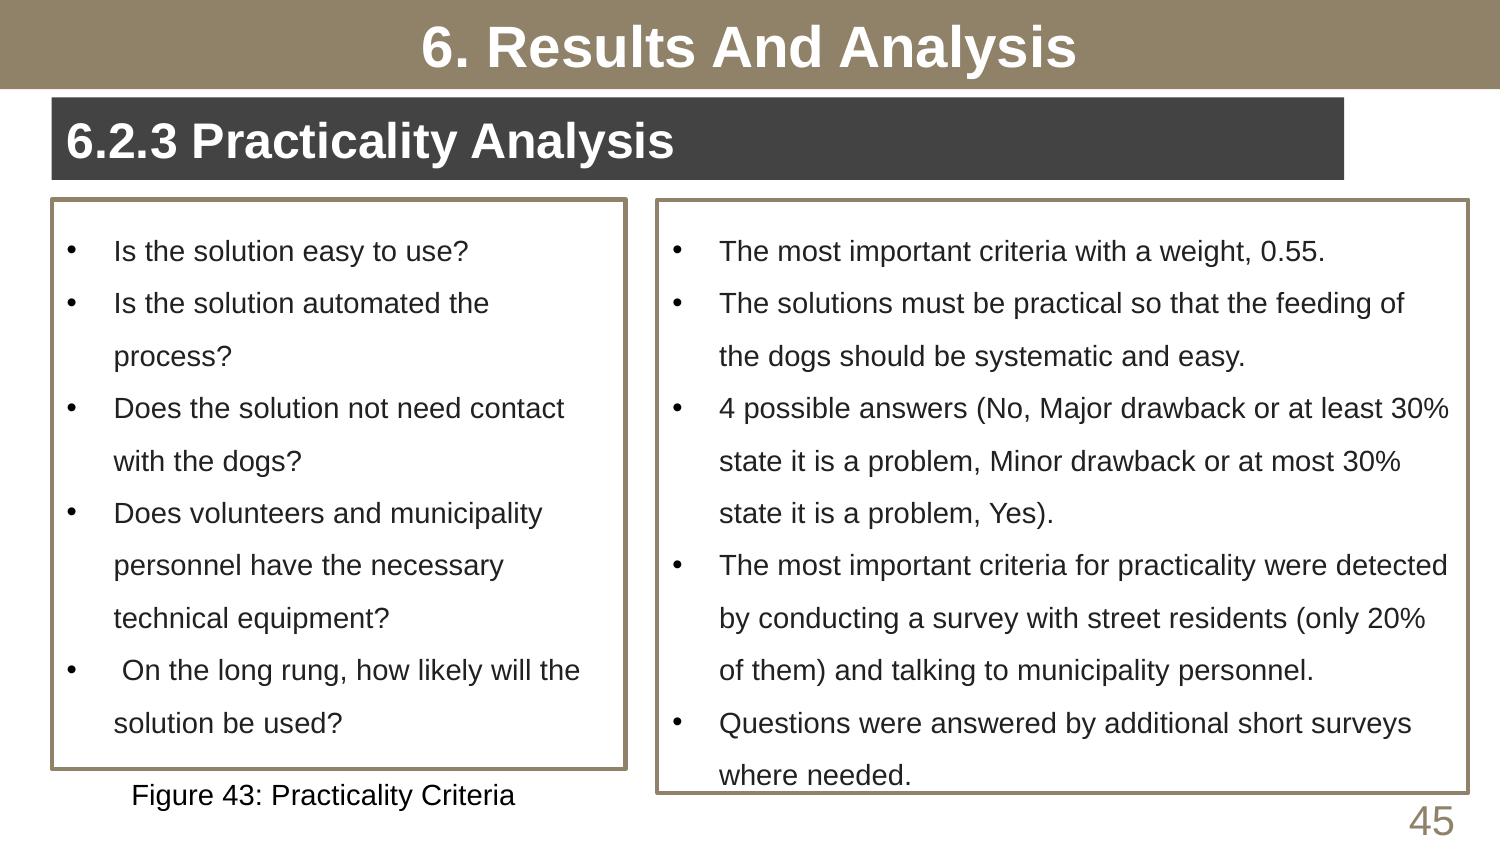

# 6. Results And Analysis
6.2.3 Practicality Analysis

Is the solution easy to use?
Is the solution automated the process?
Does the solution not need contact with the dogs?
Does volunteers and municipality personnel have the necessary technical equipment?
 On the long rung, how likely will the solution be used?
The most important criteria with a weight, 0.55.
The solutions must be practical so that the feeding of the dogs should be systematic and easy.
4 possible answers (No, Major drawback or at least 30% state it is a problem, Minor drawback or at most 30% state it is a problem, Yes).
The most important criteria for practicality were detected by conducting a survey with street residents (only 20% of them) and talking to municipality personnel.
Questions were answered by additional short surveys where needed.
Figure 43: Practicality Criteria
45